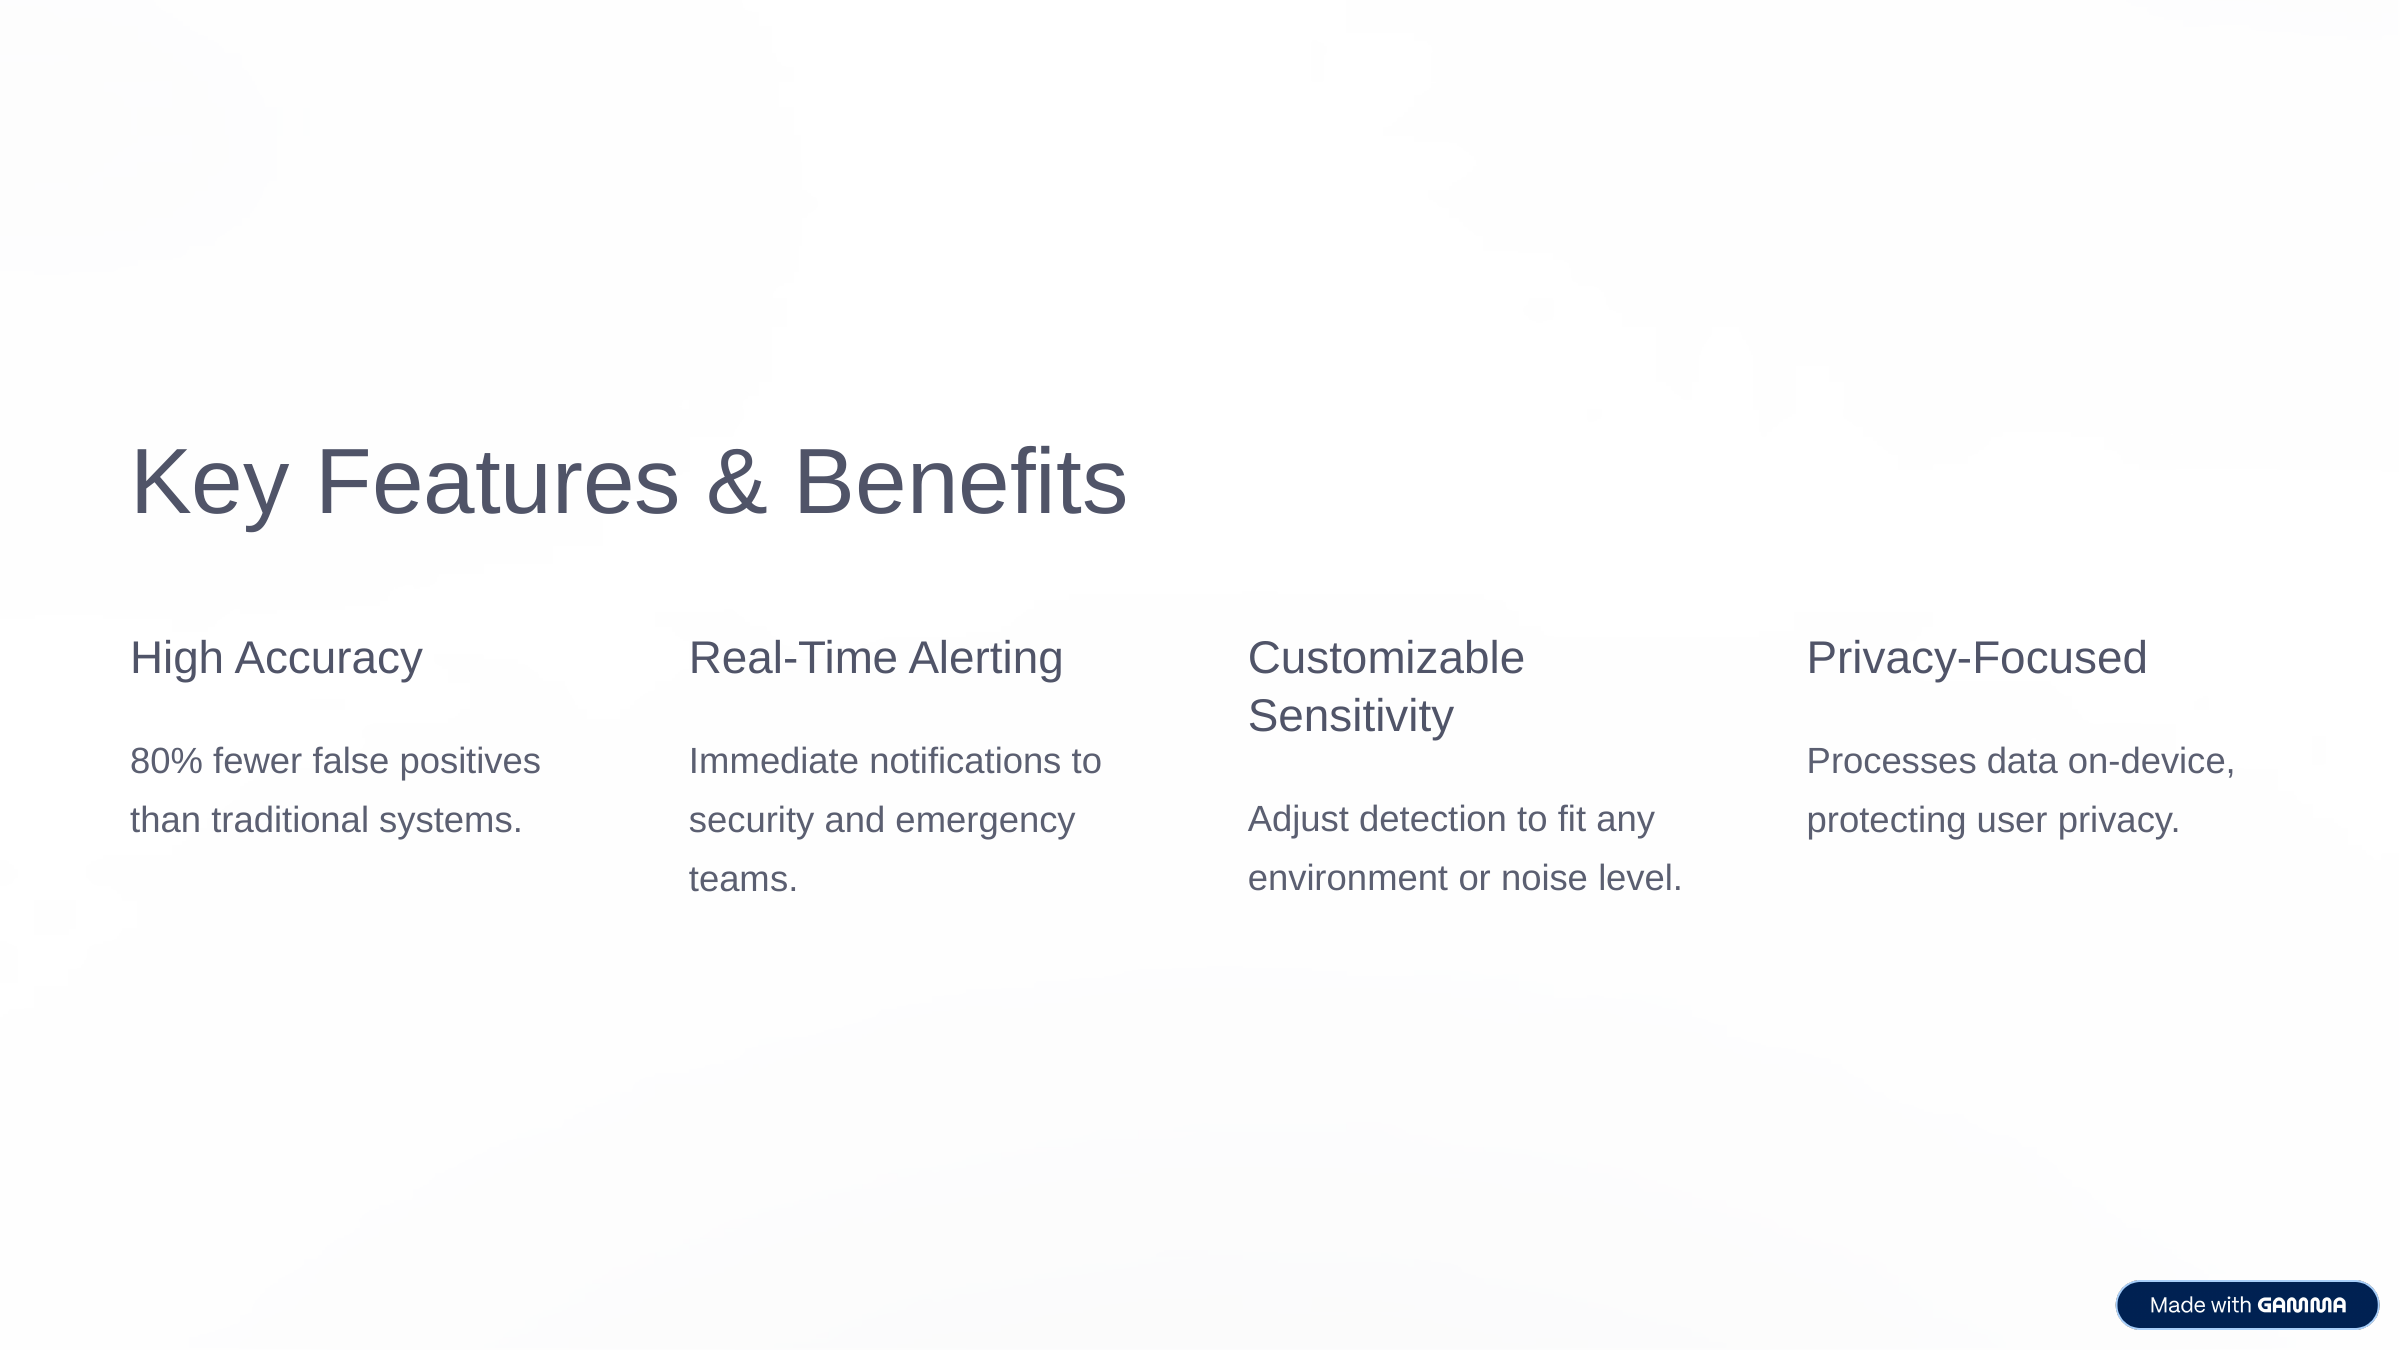

Key Features & Benefits
High Accuracy
Real-Time Alerting
Customizable Sensitivity
Privacy-Focused
80% fewer false positives than traditional systems.
Immediate notifications to security and emergency teams.
Processes data on-device, protecting user privacy.
Adjust detection to fit any environment or noise level.